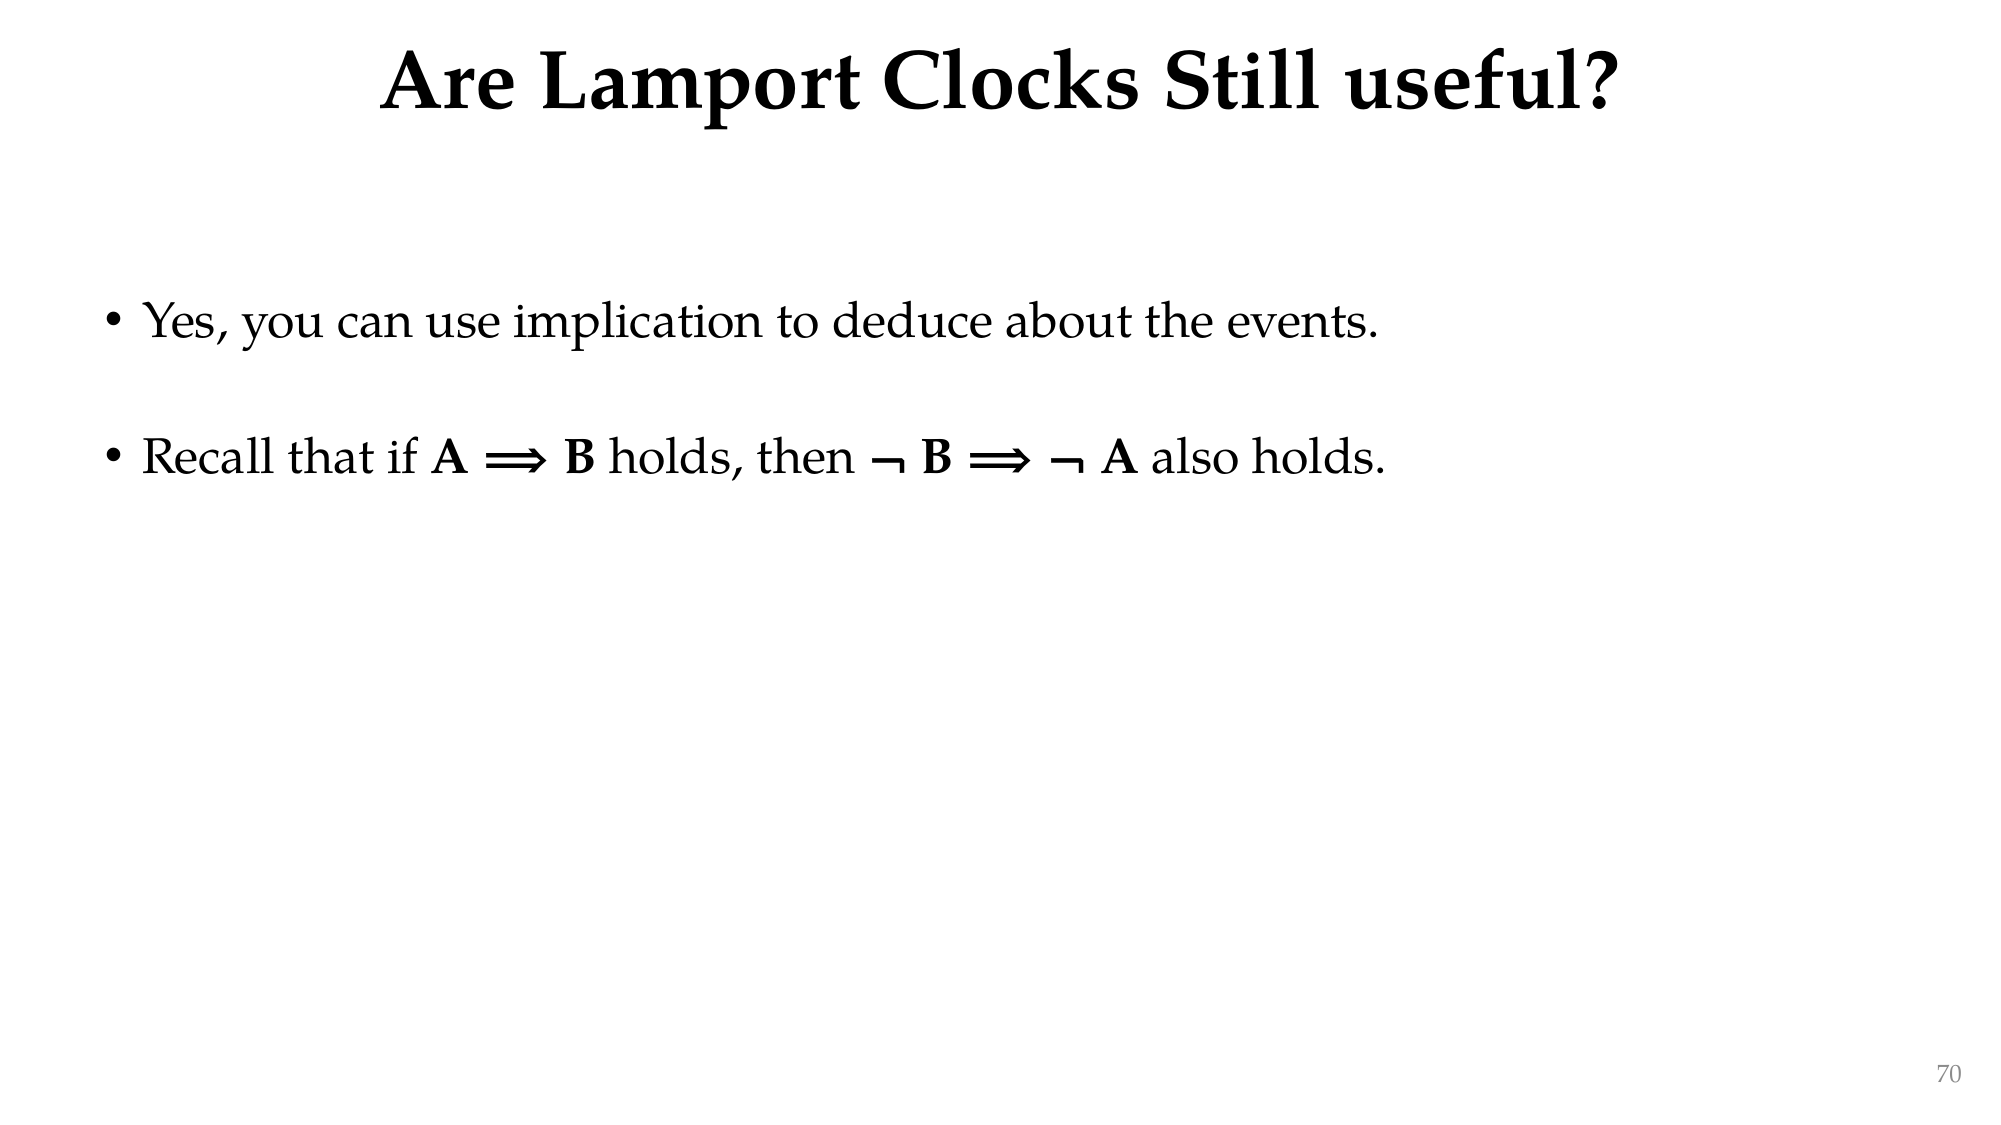

# Are Lamport Clocks Still useful?
Yes, you can use implication to deduce about the events.

Recall that if A ⟹ B holds, then ¬ B ⟹ ¬ A also holds.

70